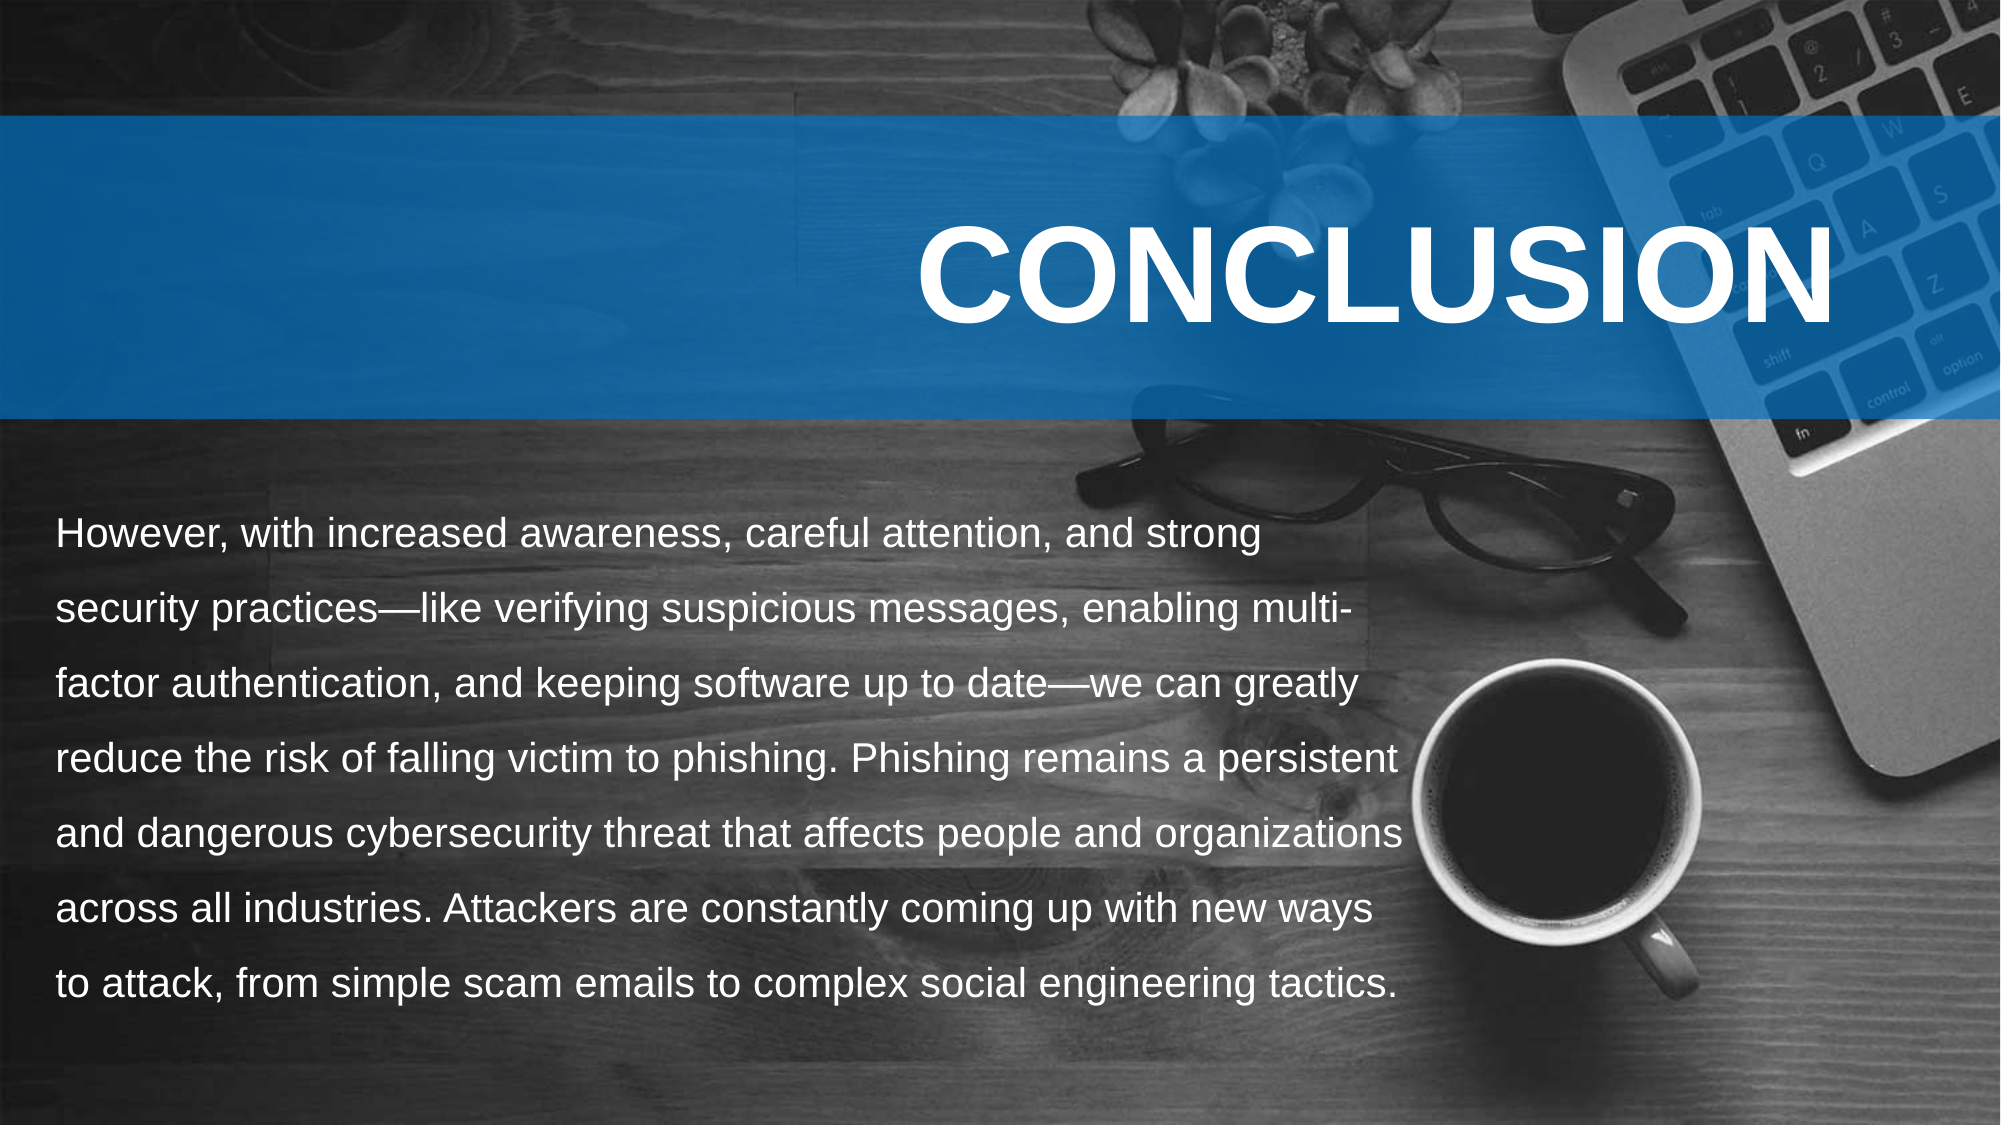

CONCLUSION
However, with increased awareness, careful attention, and strong security practices—like verifying suspicious messages, enabling multi-factor authentication, and keeping software up to date—we can greatly reduce the risk of falling victim to phishing. Phishing remains a persistent and dangerous cybersecurity threat that affects people and organizations across all industries. Attackers are constantly coming up with new ways to attack, from simple scam emails to complex social engineering tactics.